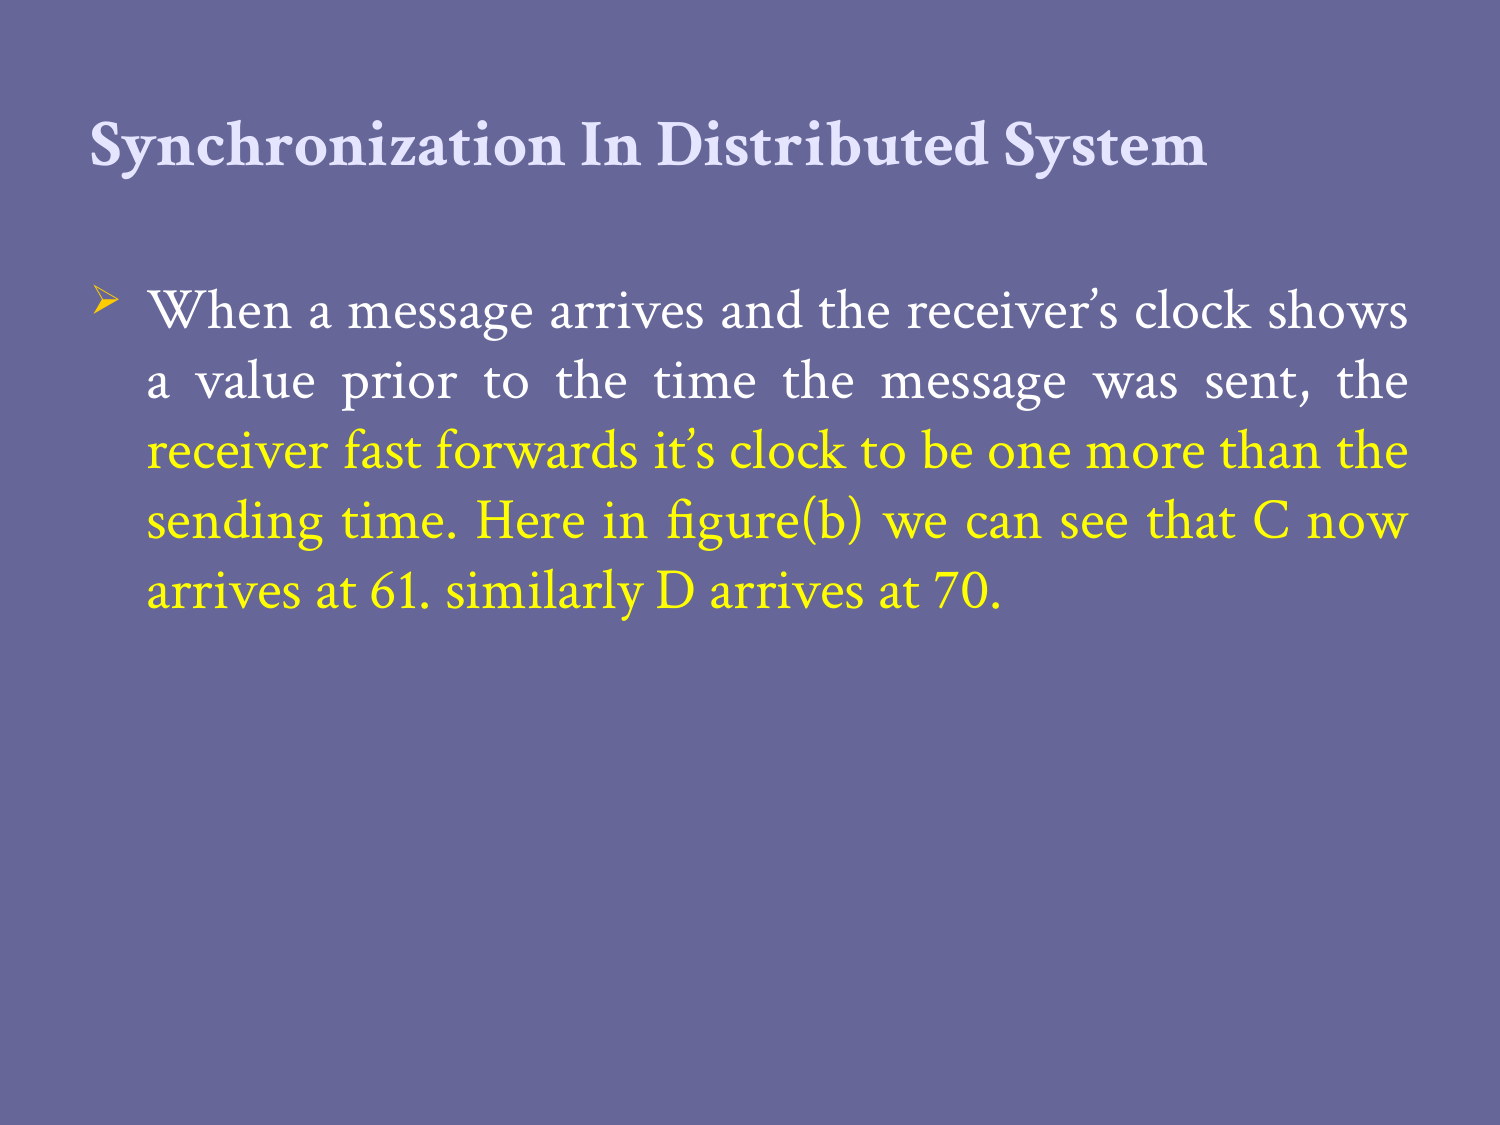

# Synchronization In Distributed System
When a message arrives and the receiver’s clock shows a value prior to the time the message was sent, the receiver fast forwards it’s clock to be one more than the sending time. Here in figure(b) we can see that C now arrives at 61. similarly D arrives at 70.